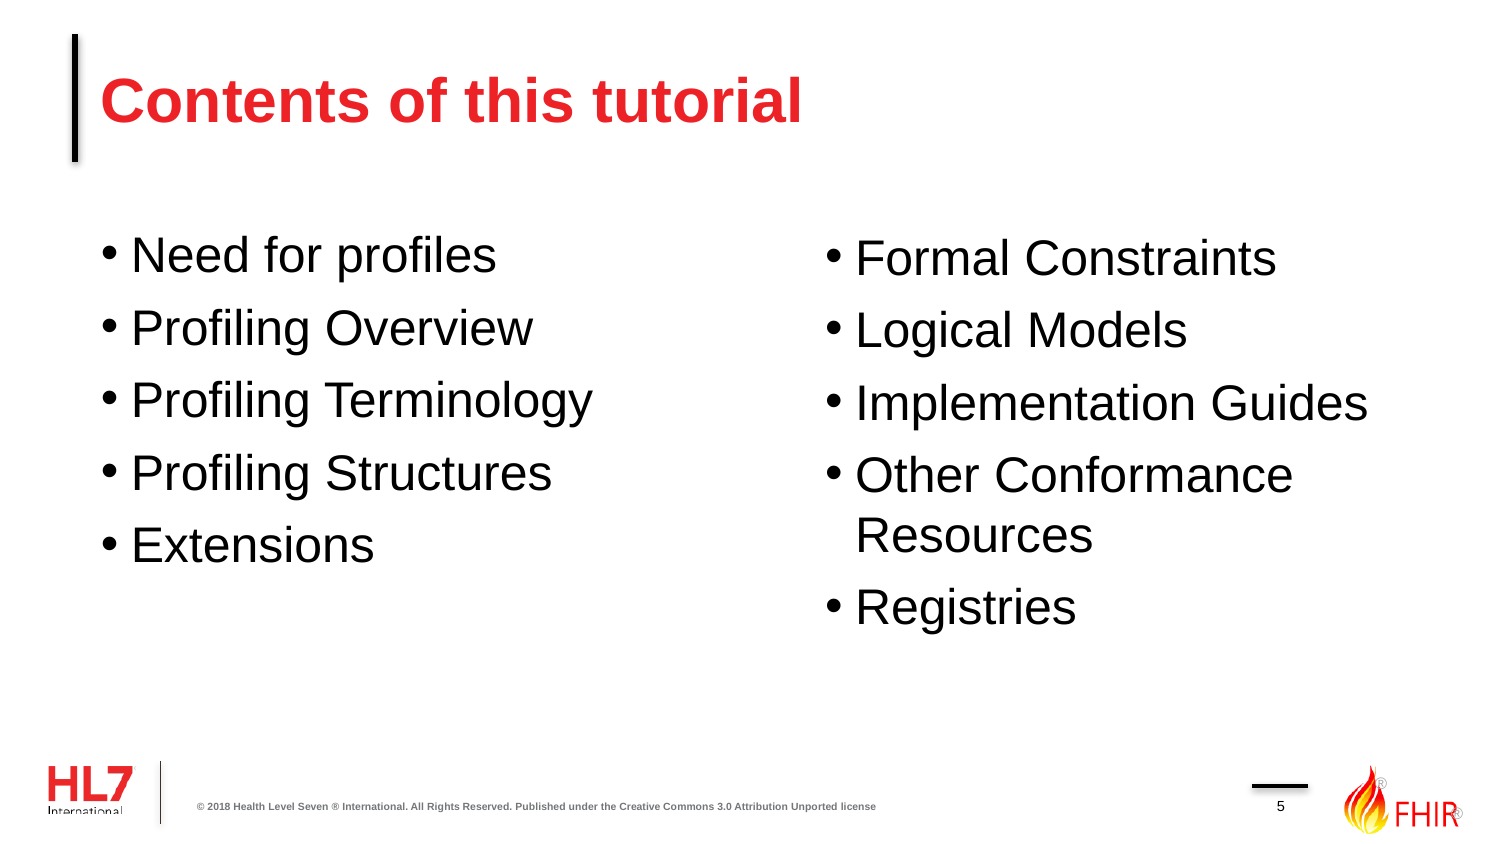

# Contents of this tutorial
Need for profiles
Profiling Overview
Profiling Terminology
Profiling Structures
Extensions

Formal Constraints
Logical Models
Implementation Guides
Other Conformance Resources
Registries

5
© 2018 Health Level Seven ® International. All Rights Reserved. Published under the Creative Commons 3.0 Attribution Unported license